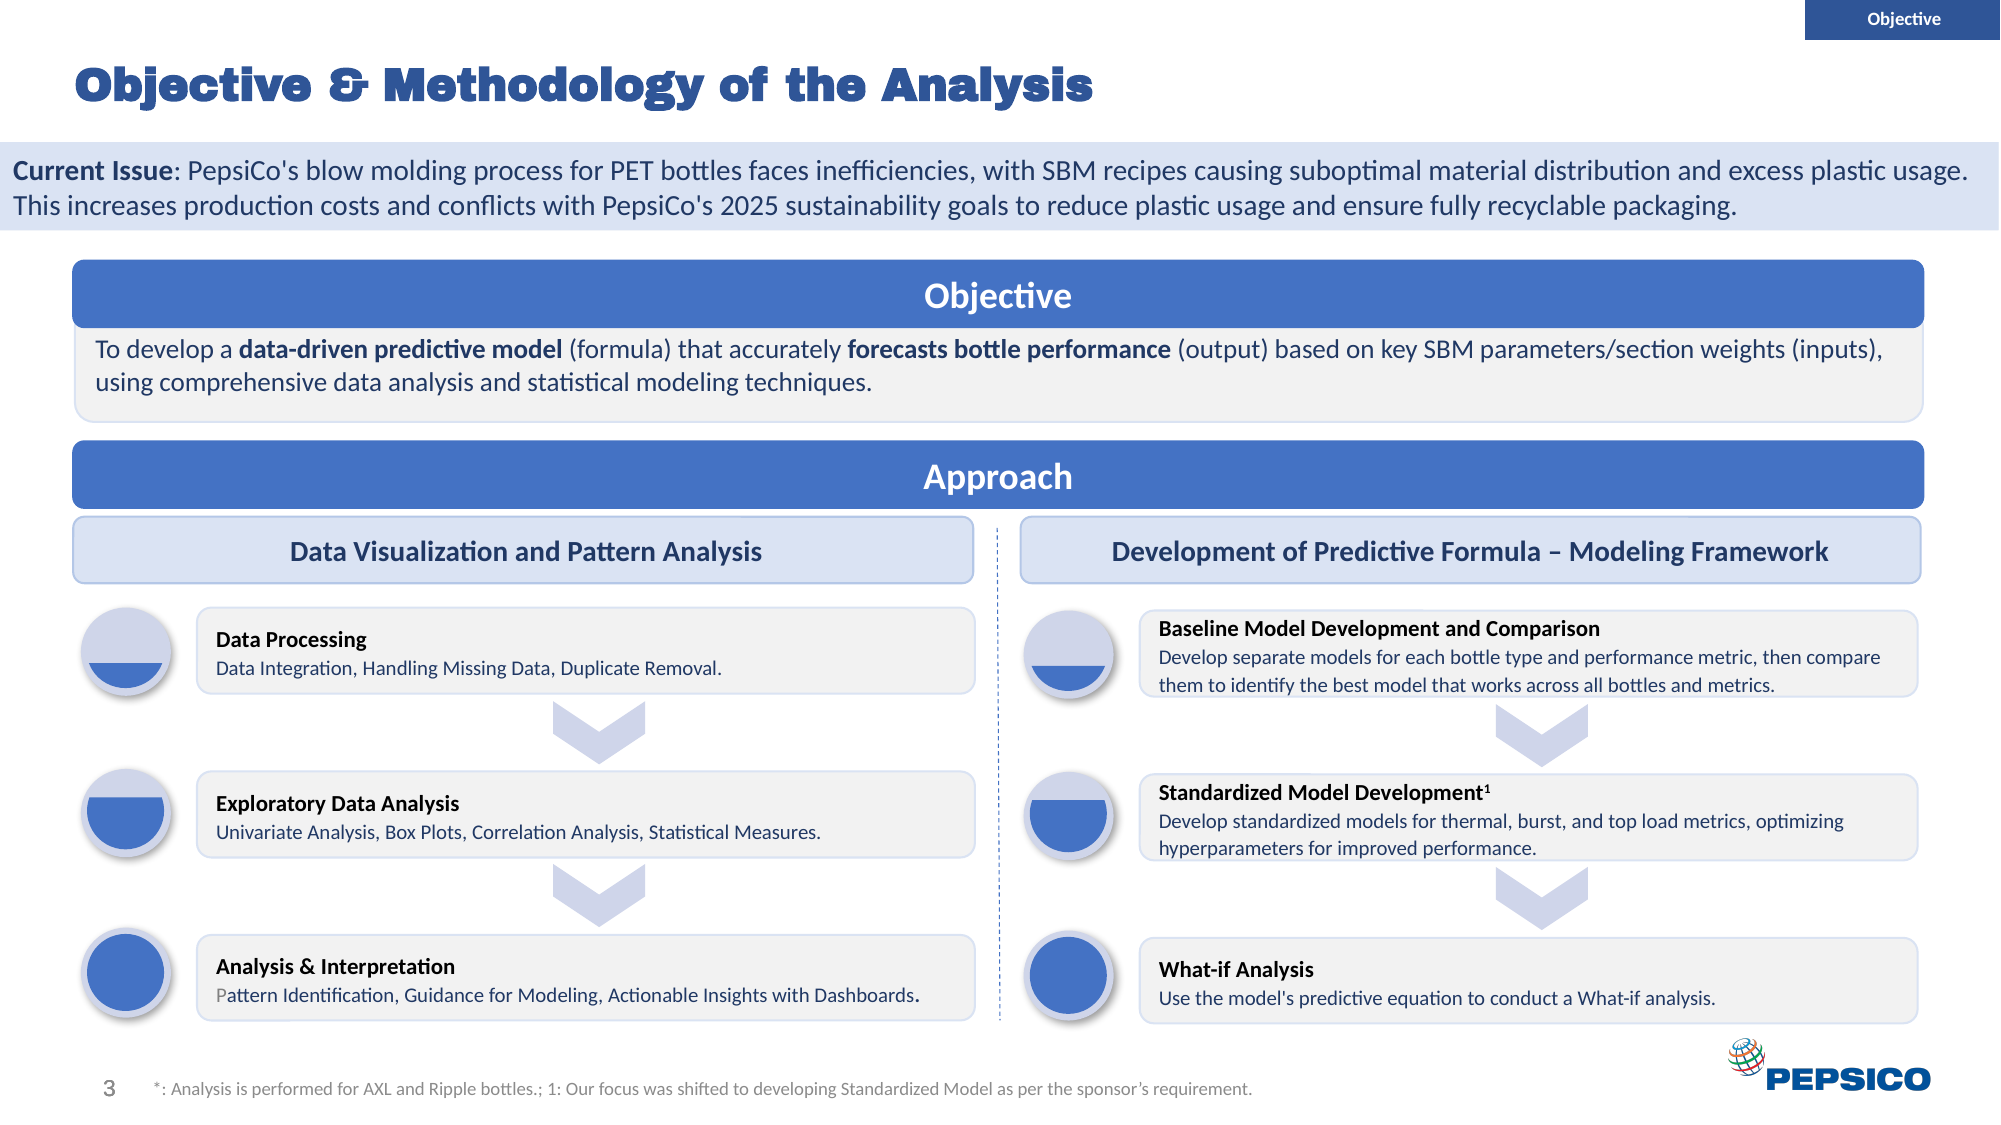

Objective
# Objective & Methodology of the Analysis

Current Issue: PepsiCo's blow molding process for PET bottles faces inefficiencies, with SBM recipes causing suboptimal material distribution and excess plastic usage. This increases production costs and conflicts with PepsiCo's 2025 sustainability goals to reduce plastic usage and ensure fully recyclable packaging.​
Objective
To develop a data-driven predictive model (formula) that accurately forecasts bottle performance (output) based on key SBM parameters/section weights (inputs), using comprehensive data analysis and statistical modeling techniques.
Approach
 Data Visualization and Pattern Analysis
Development of Predictive Formula – Modeling Framework

Data Processing
Data Integration, Handling Missing Data, Duplicate Removal.

Exploratory Data Analysis
Univariate Analysis, Box Plots, Correlation Analysis, Statistical Measures.

Analysis & Interpretation
Pattern Identification, Guidance for Modeling, Actionable Insights with Dashboards.

Baseline Model Development and Comparison
Develop separate models for each bottle type and performance metric, then compare them to identify the best model that works across all bottles and metrics.

Standardized Model Development1
Develop standardized models for thermal, burst, and top load metrics, optimizing hyperparameters for improved performance.

What-if Analysis
Use the model's predictive equation to conduct a What-if analysis.

3
3
3
*: Analysis is performed for AXL and Ripple bottles.; 1: Our focus was shifted to developing Standardized Model as per the sponsor’s requirement.